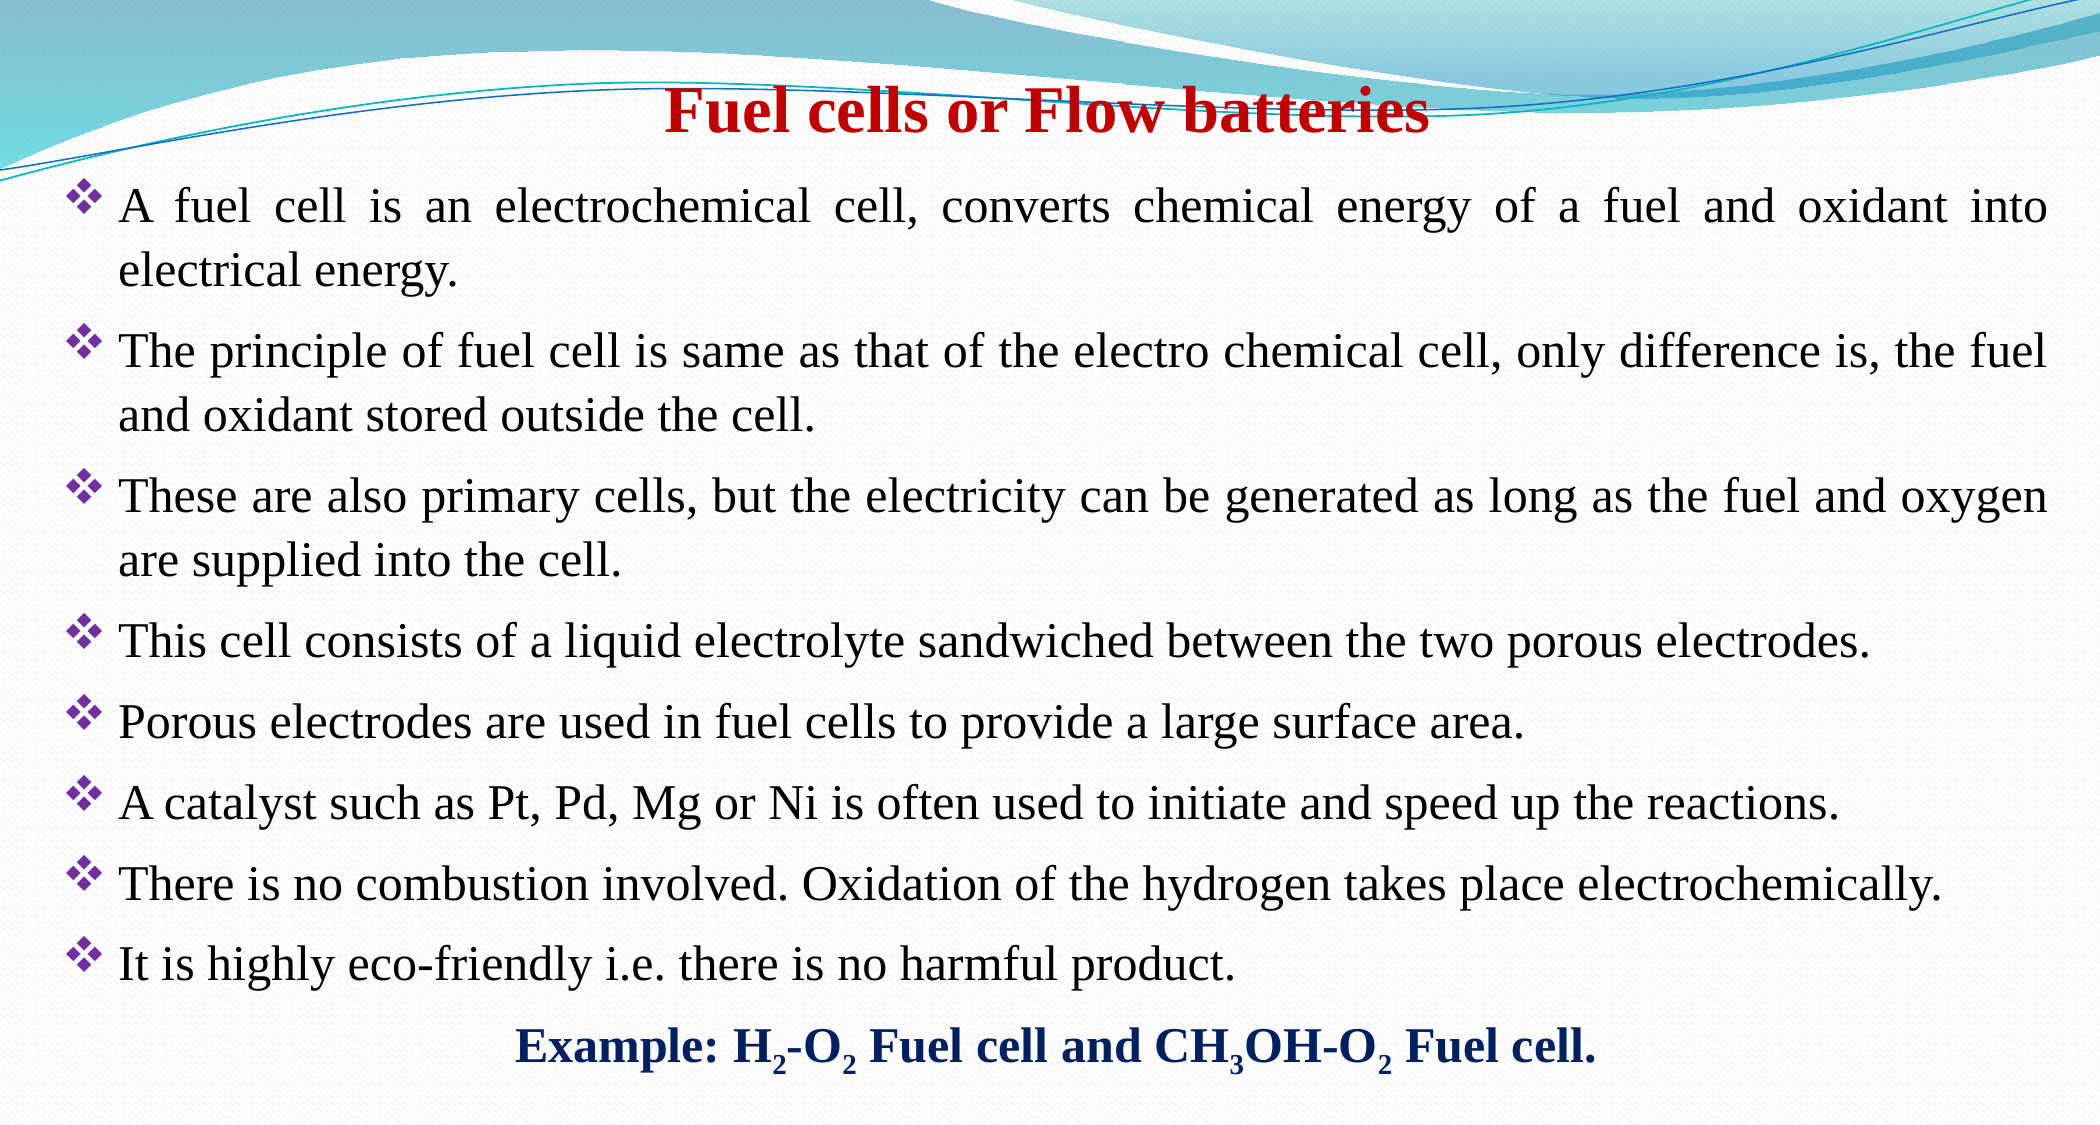

Fuel cells or Flow batteries
A fuel cell is an electrochemical cell, converts chemical energy of a fuel and oxidant into electrical energy.
The principle of fuel cell is same as that of the electro chemical cell, only difference is, the fuel and oxidant stored outside the cell.
These are also primary cells, but the electricity can be generated as long as the fuel and oxygen are supplied into the cell.
This cell consists of a liquid electrolyte sandwiched between the two porous electrodes.
Porous electrodes are used in fuel cells to provide a large surface area.
A catalyst such as Pt, Pd, Mg or Ni is often used to initiate and speed up the reactions.
There is no combustion involved. Oxidation of the hydrogen takes place electrochemically.
It is highly eco-friendly i.e. there is no harmful product.
Example: H2-O2 Fuel cell and CH3OH-O2 Fuel cell.